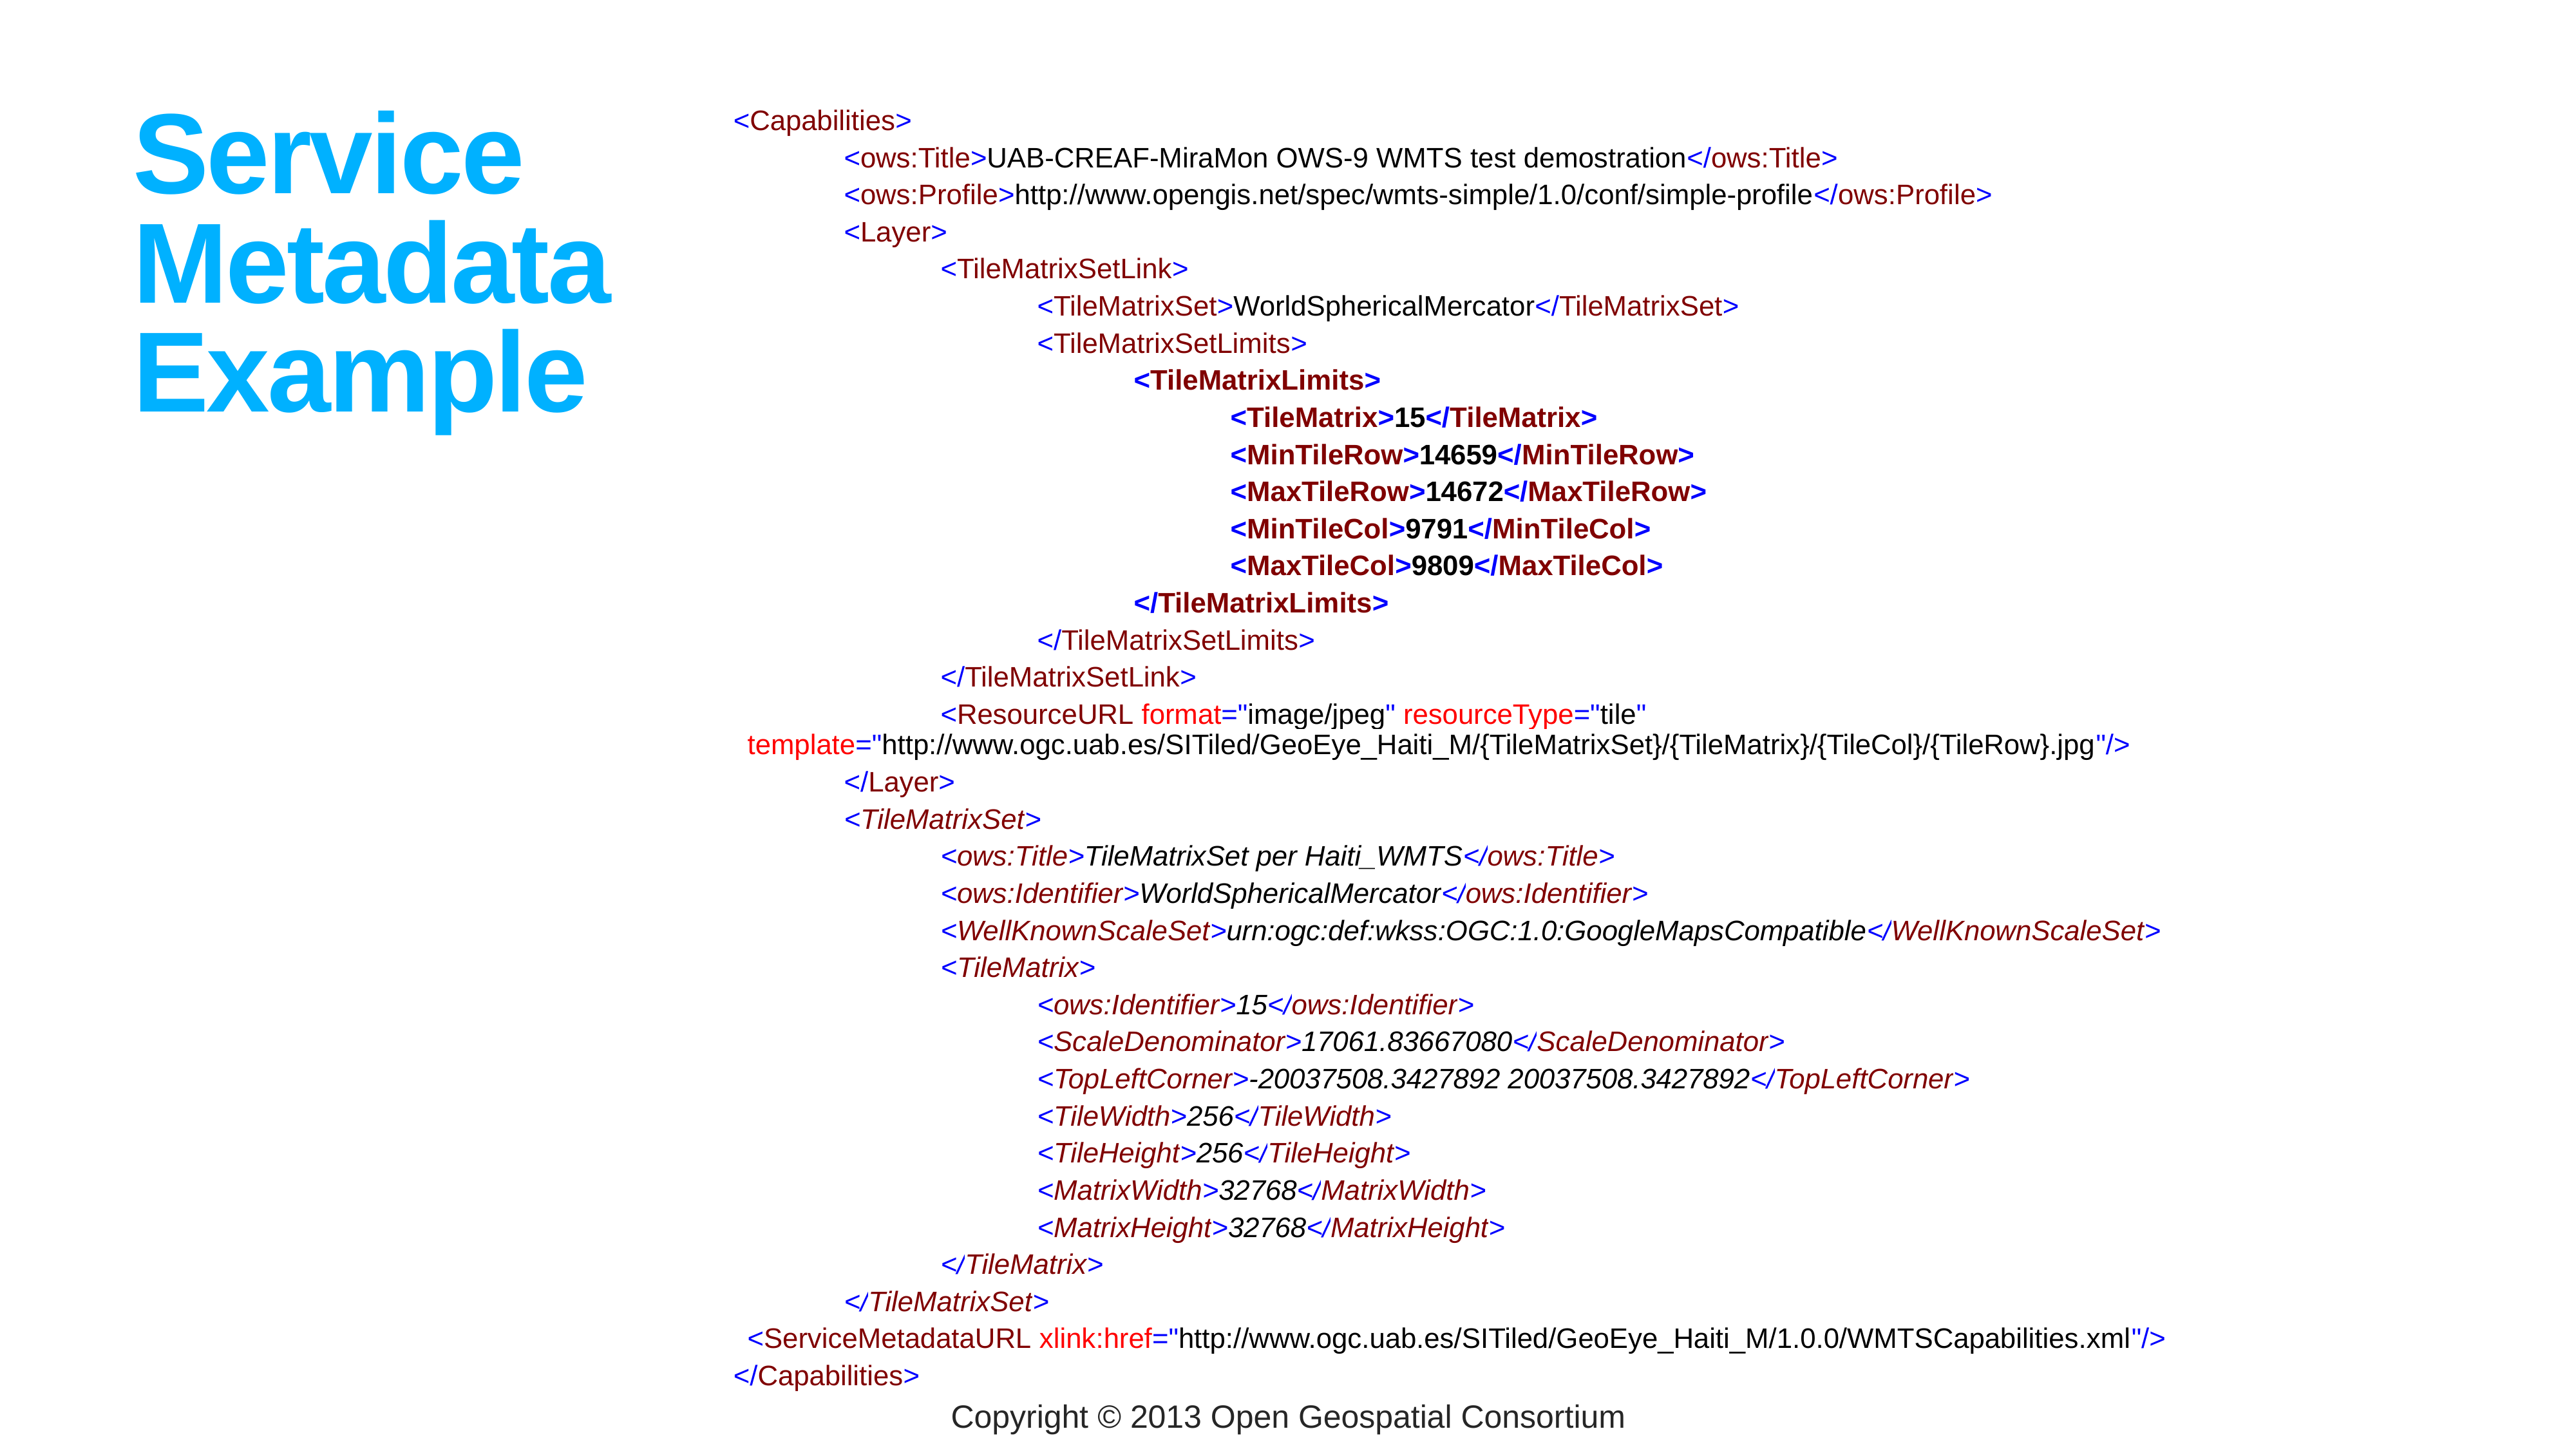

# Service Metadata Example
<Capabilities>
		<ows:Title>UAB-CREAF-MiraMon OWS-9 WMTS test demostration</ows:Title>
		<ows:Profile>http://www.opengis.net/spec/wmts-simple/1.0/conf/simple-profile</ows:Profile>
		<Layer>
			<TileMatrixSetLink>
				<TileMatrixSet>WorldSphericalMercator</TileMatrixSet>
				<TileMatrixSetLimits>
					<TileMatrixLimits>
						<TileMatrix>15</TileMatrix>
						<MinTileRow>14659</MinTileRow>
						<MaxTileRow>14672</MaxTileRow>
						<MinTileCol>9791</MinTileCol>
						<MaxTileCol>9809</MaxTileCol>
					</TileMatrixLimits>
				</TileMatrixSetLimits>
			</TileMatrixSetLink>
			<ResourceURL format="image/jpeg" resourceType="tile" template="http://www.ogc.uab.es/SITiled/GeoEye_Haiti_M/{TileMatrixSet}/{TileMatrix}/{TileCol}/{TileRow}.jpg"/>
		</Layer>
		<TileMatrixSet>
			<ows:Title>TileMatrixSet per Haiti_WMTS</ows:Title>
			<ows:Identifier>WorldSphericalMercator</ows:Identifier>
			<WellKnownScaleSet>urn:ogc:def:wkss:OGC:1.0:GoogleMapsCompatible</WellKnownScaleSet>
			<TileMatrix>
				<ows:Identifier>15</ows:Identifier>
				<ScaleDenominator>17061.83667080</ScaleDenominator>
				<TopLeftCorner>-20037508.3427892 20037508.3427892</TopLeftCorner>
				<TileWidth>256</TileWidth>
				<TileHeight>256</TileHeight>
				<MatrixWidth>32768</MatrixWidth>
				<MatrixHeight>32768</MatrixHeight>
			</TileMatrix>
		</TileMatrixSet>
	<ServiceMetadataURL xlink:href="http://www.ogc.uab.es/SITiled/GeoEye_Haiti_M/1.0.0/WMTSCapabilities.xml"/>
</Capabilities>
Copyright © 2013 Open Geospatial Consortium